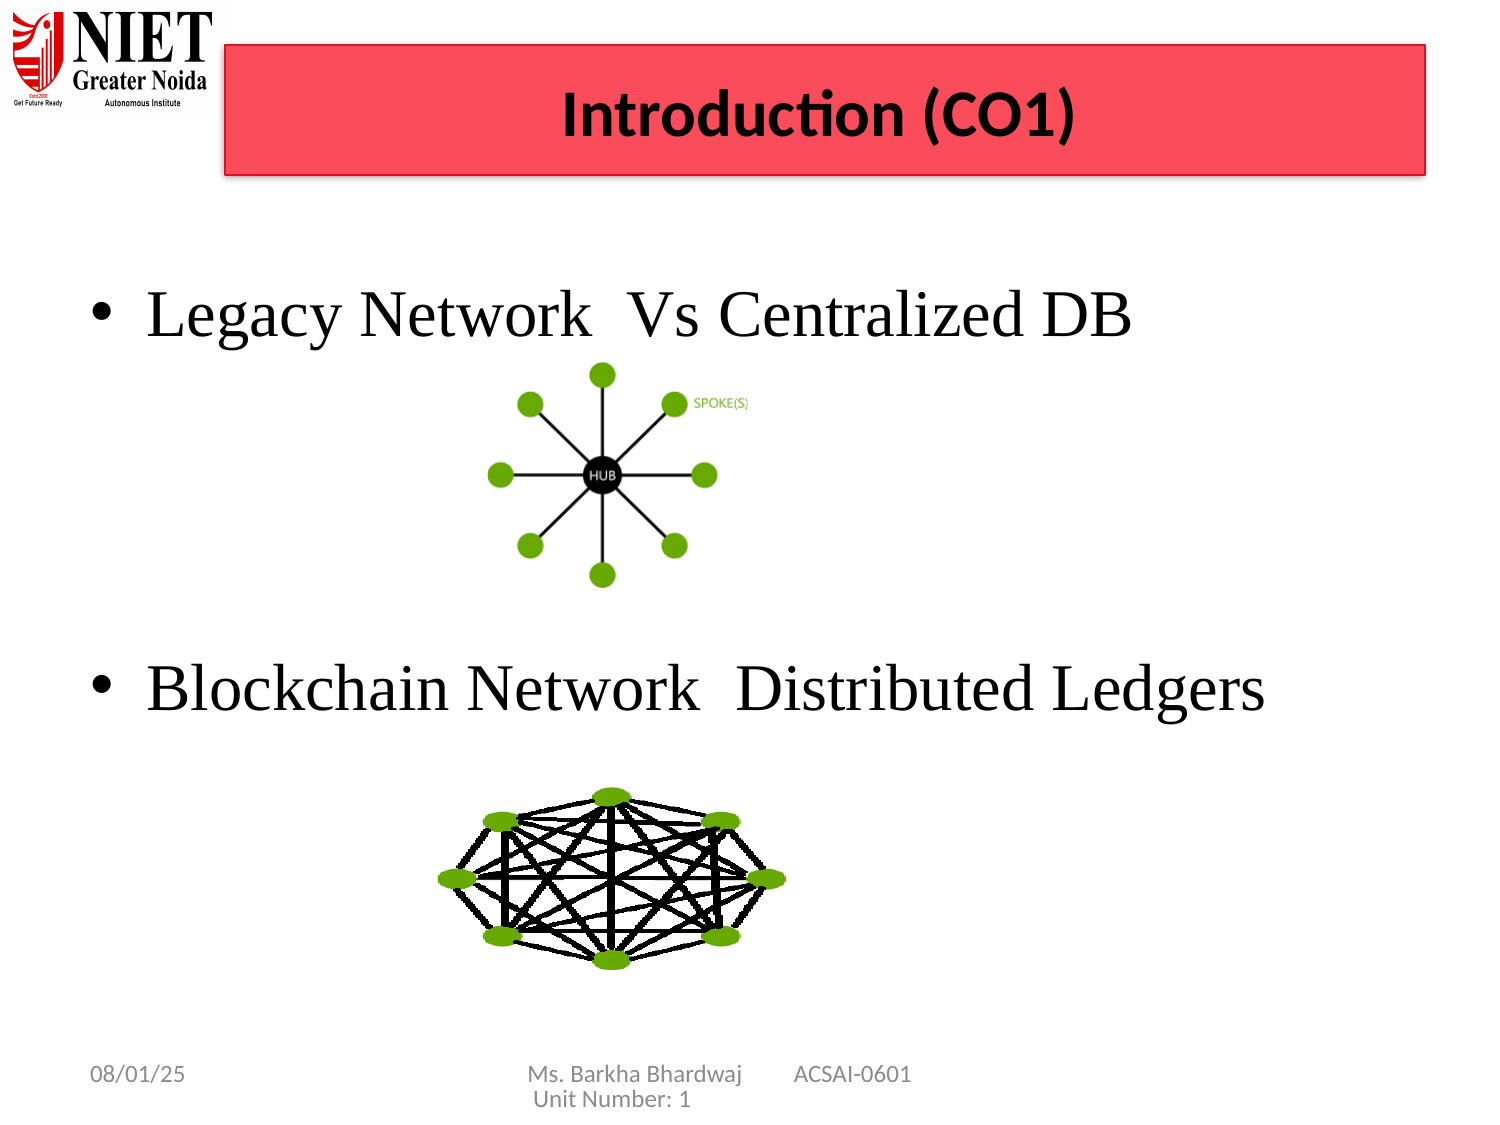

# Introduction (CO1)
Legacy Network  Vs Centralized DB

Blockchain Network  Distributed Ledgers

08/01/25
Ms. Barkha Bhardwaj         ACSAI-0601           Unit Number: 1